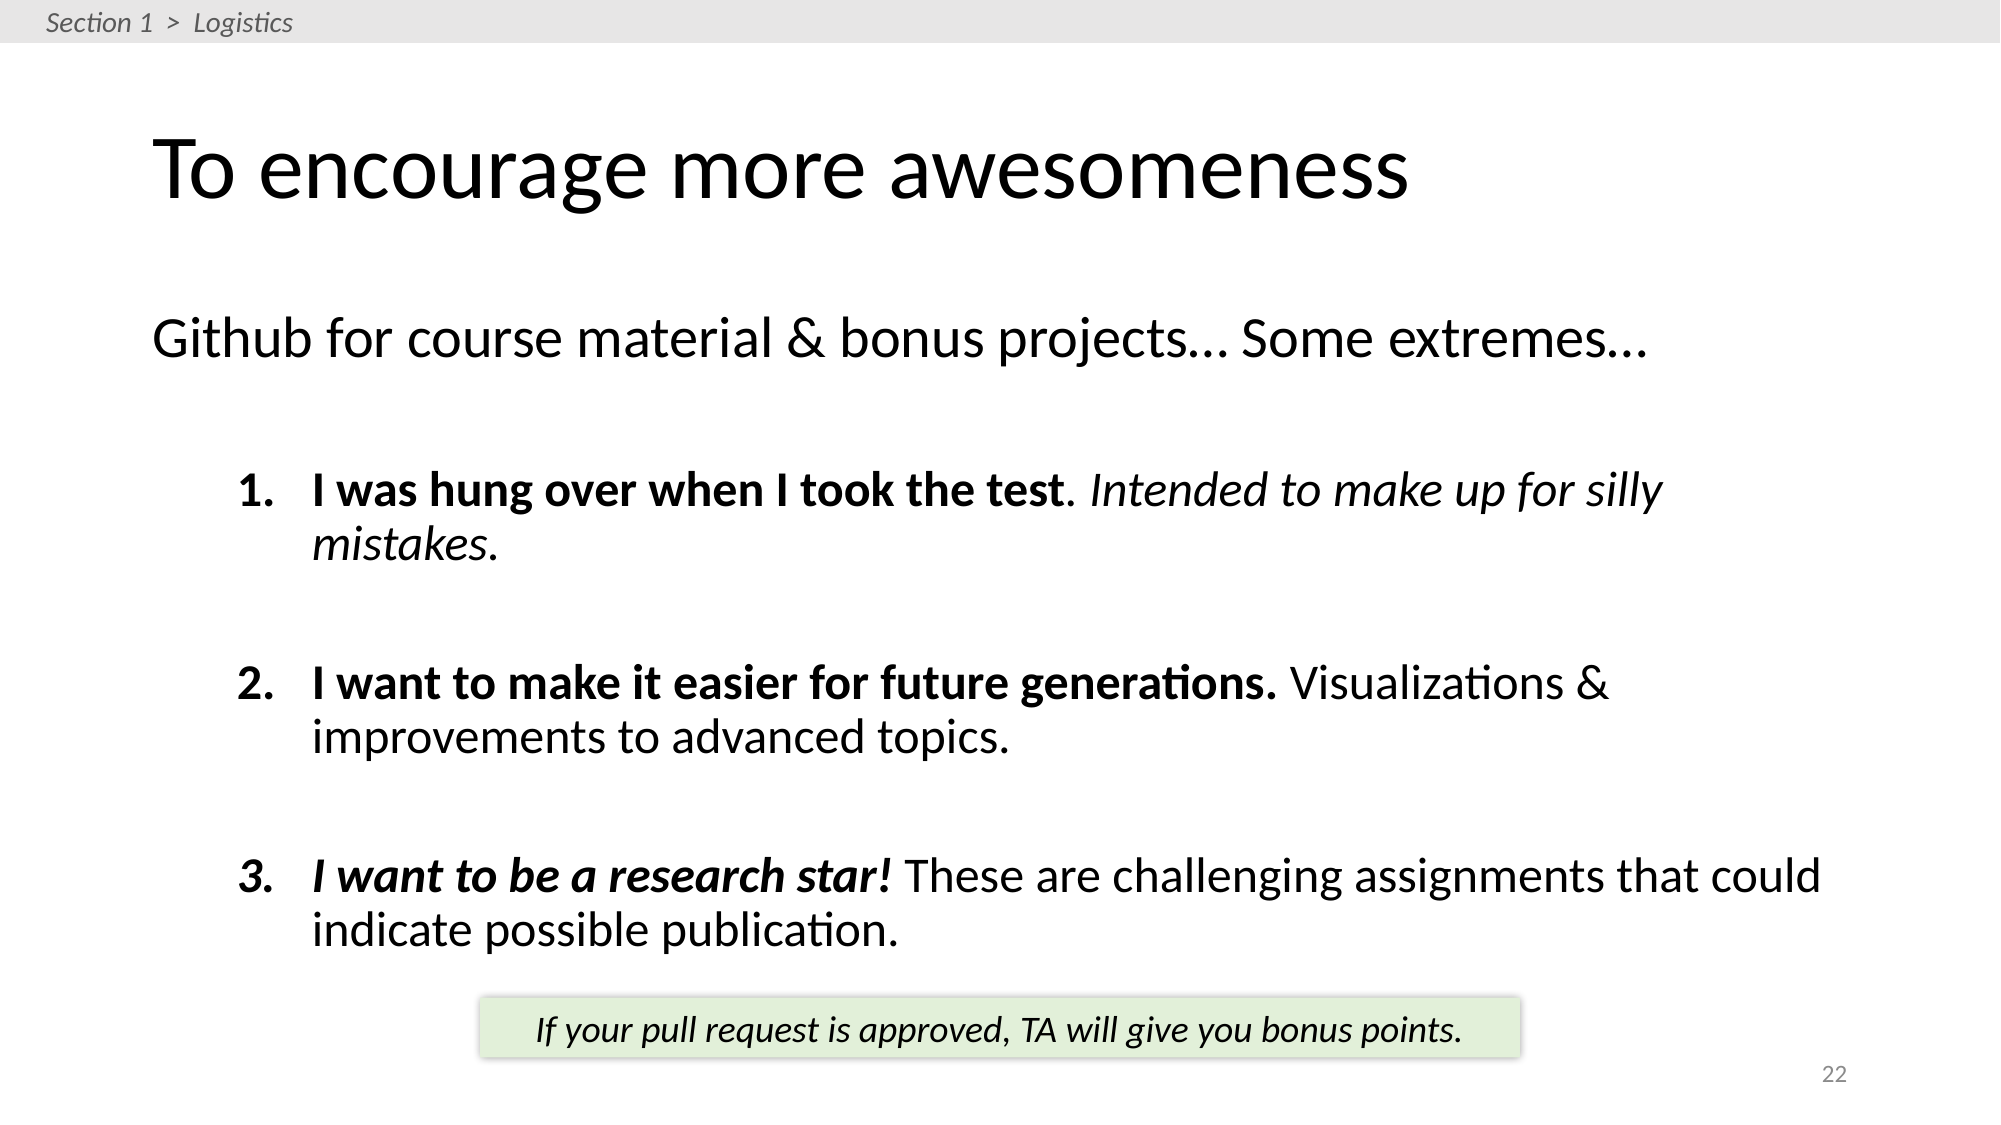

Section 1  >  Logistics
# To encourage more awesomeness
Github for course material & bonus projects… Some extremes…

I was hung over when I took the test. Intended to make up for silly mistakes.

I want to make it easier for future generations. Visualizations & improvements to advanced topics.

I want to be a research star! These are challenging assignments that could indicate possible publication.
If your pull request is approved, TA will give you bonus points.
22